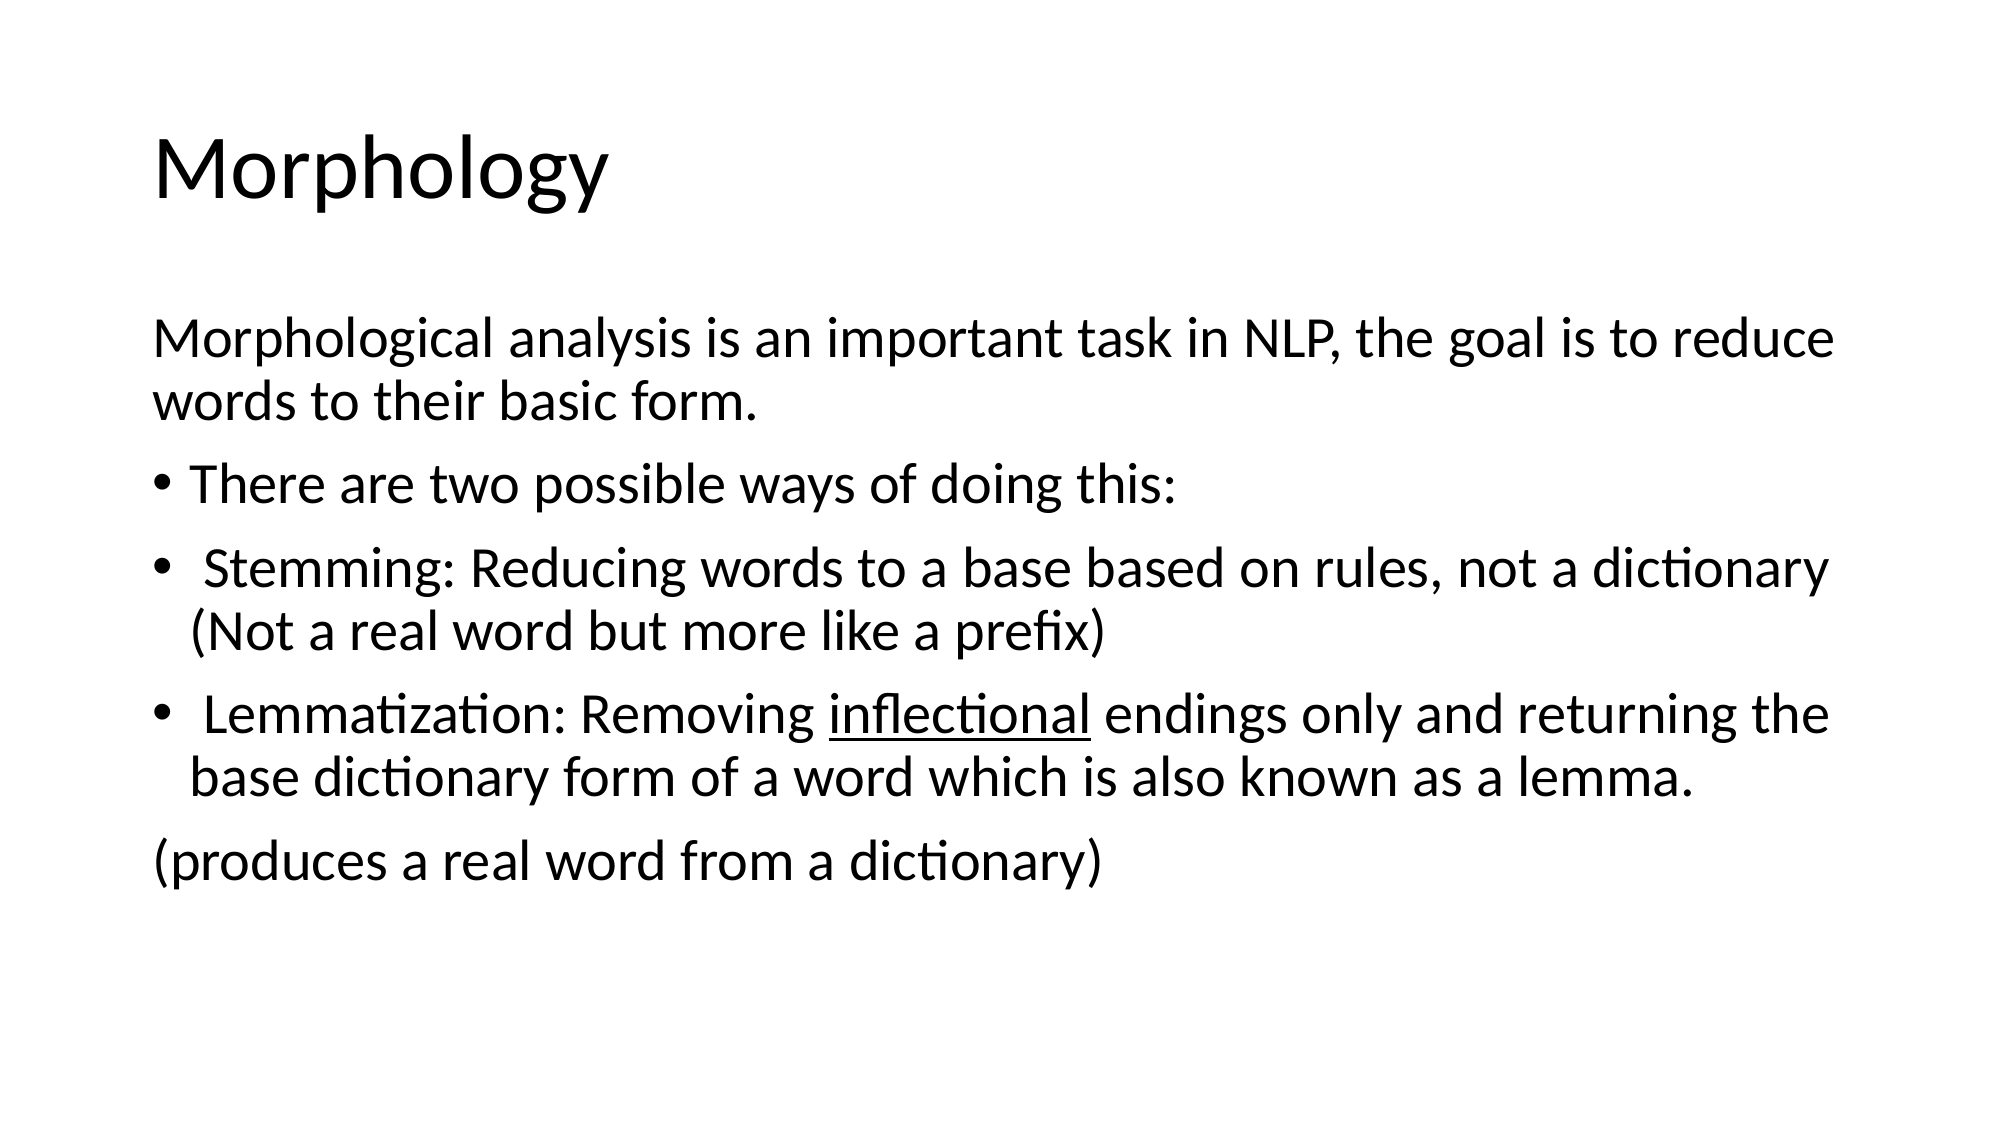

# Morphology
Morphological analysis is an important task in NLP, the goal is to reduce words to their basic form.
There are two possible ways of doing this:
 Stemming: Reducing words to a base based on rules, not a dictionary (Not a real word but more like a prefix)
 Lemmatization: Removing inflectional endings only and returning the base dictionary form of a word which is also known as a lemma.
(produces a real word from a dictionary)